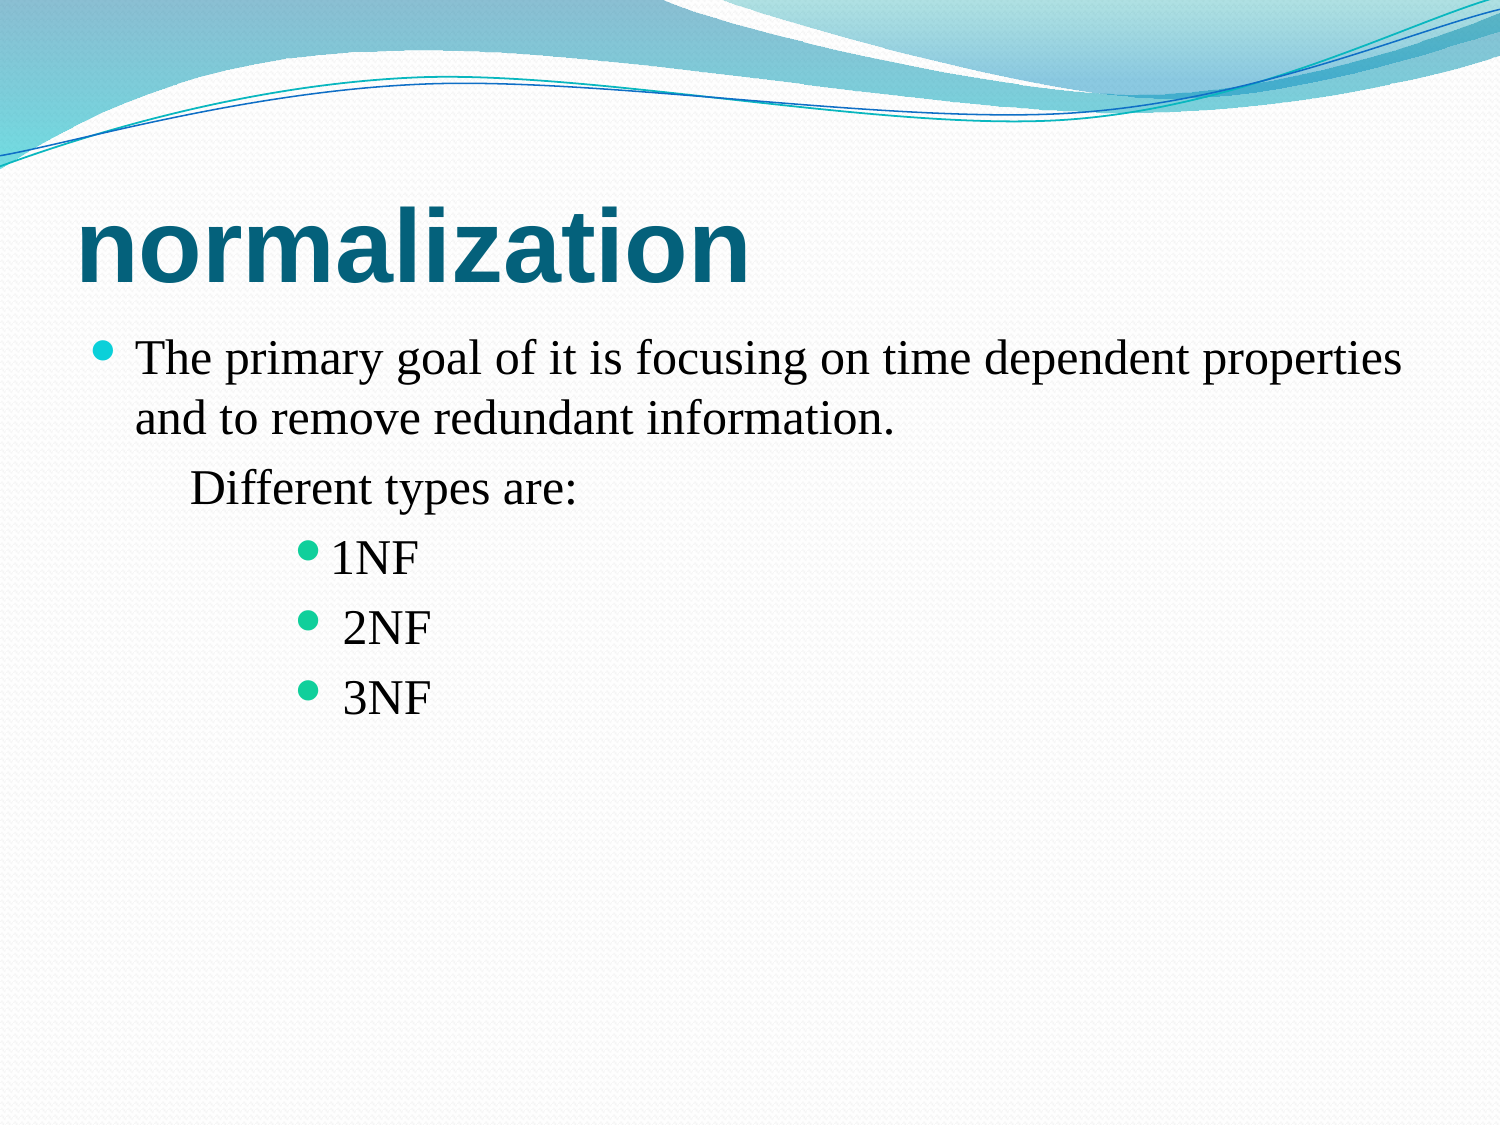

# normalization
The primary goal of it is focusing on time dependent properties and to remove redundant information.
        Different types are:
1NF
 2NF
 3NF